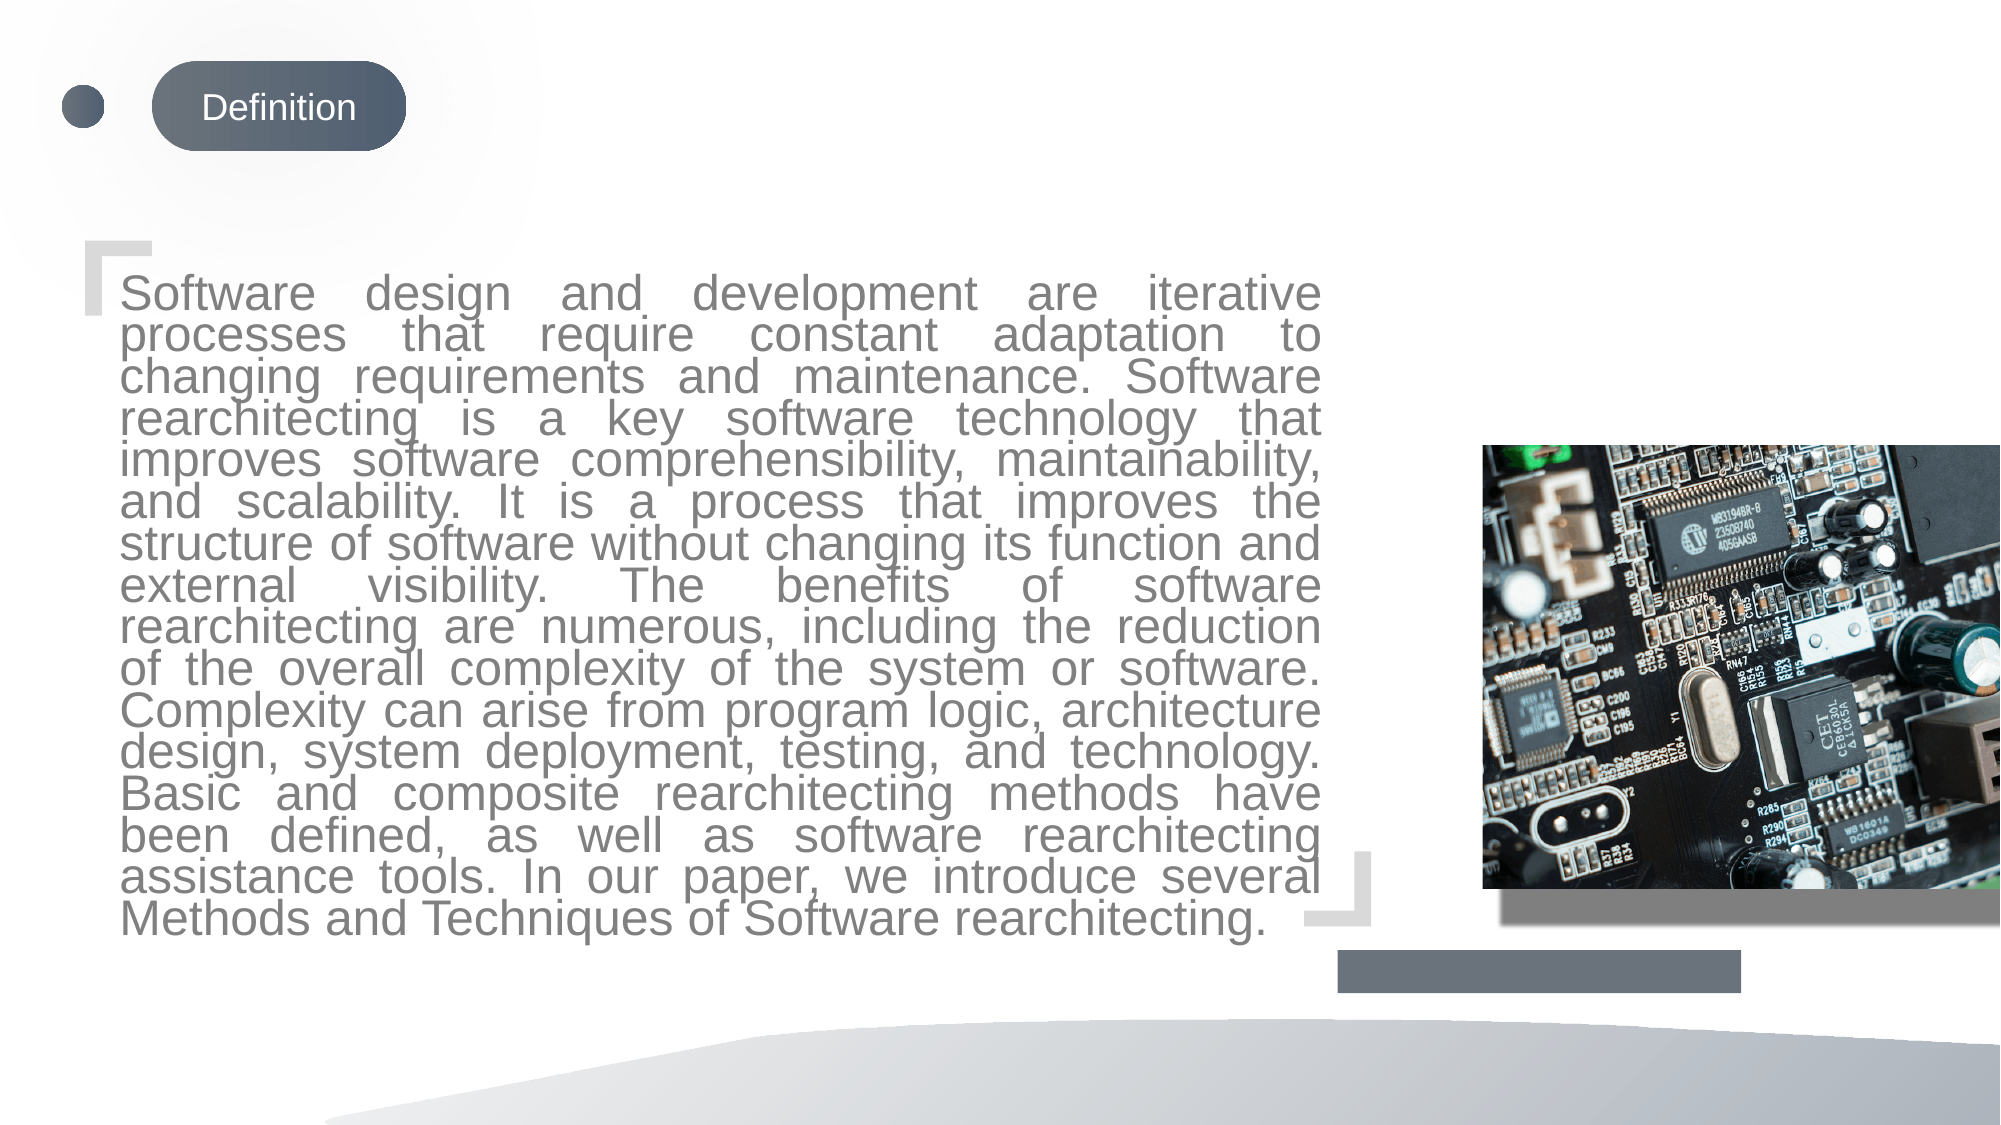

Definition

Software design and development are iterative processes that require constant adaptation to changing requirements and maintenance. Software rearchitecting is a key software technology that improves software comprehensibility, maintainability, and scalability. It is a process that improves the structure of software without changing its function and external visibility. The benefits of software rearchitecting are numerous, including the reduction of the overall complexity of the system or software. Complexity can arise from program logic, architecture design, system deployment, testing, and technology. Basic and composite rearchitecting methods have been defined, as well as software rearchitecting assistance tools. In our paper, we introduce several Methods and Techniques of Software rearchitecting.